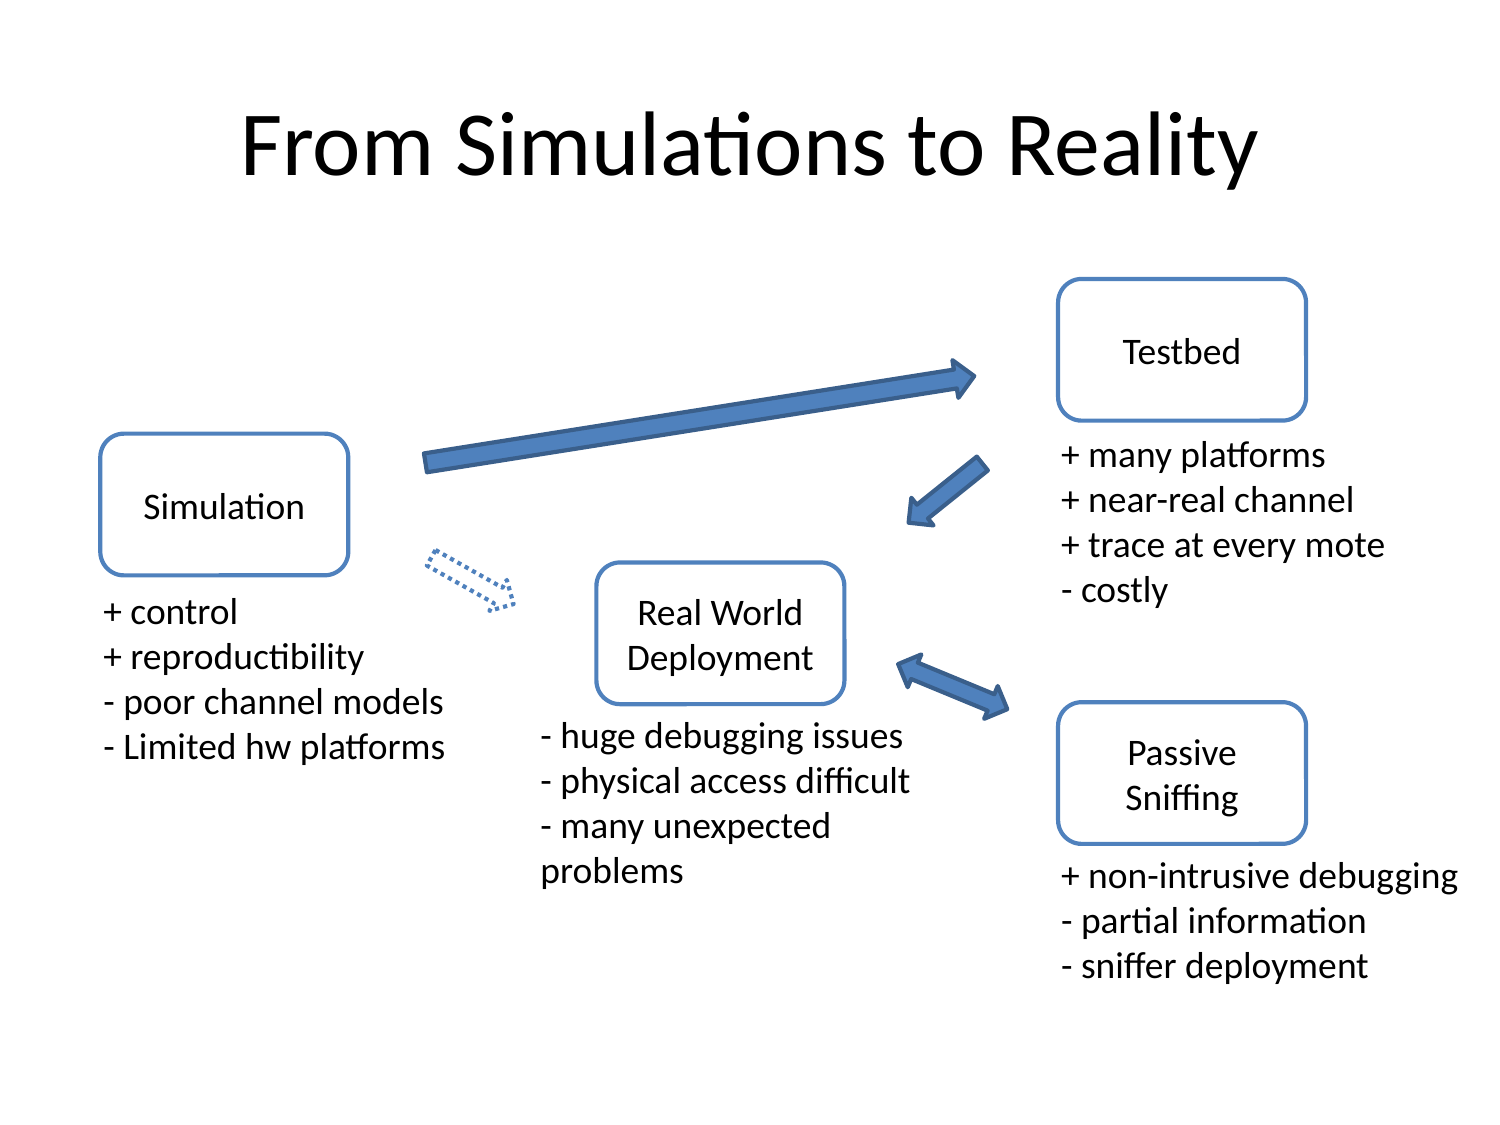

# From Simulations to Reality
Testbed

+ many platforms
+ near-real channel
+ trace at every mote
- costly

Simulation

Real World
Deployment

+ control
+ reproductibility
- poor channel models
- Limited hw platforms

Passive Sniffing
- huge debugging issues
- physical access difficult
- many unexpected problems
+ non-intrusive debugging
- partial information
- sniffer deployment